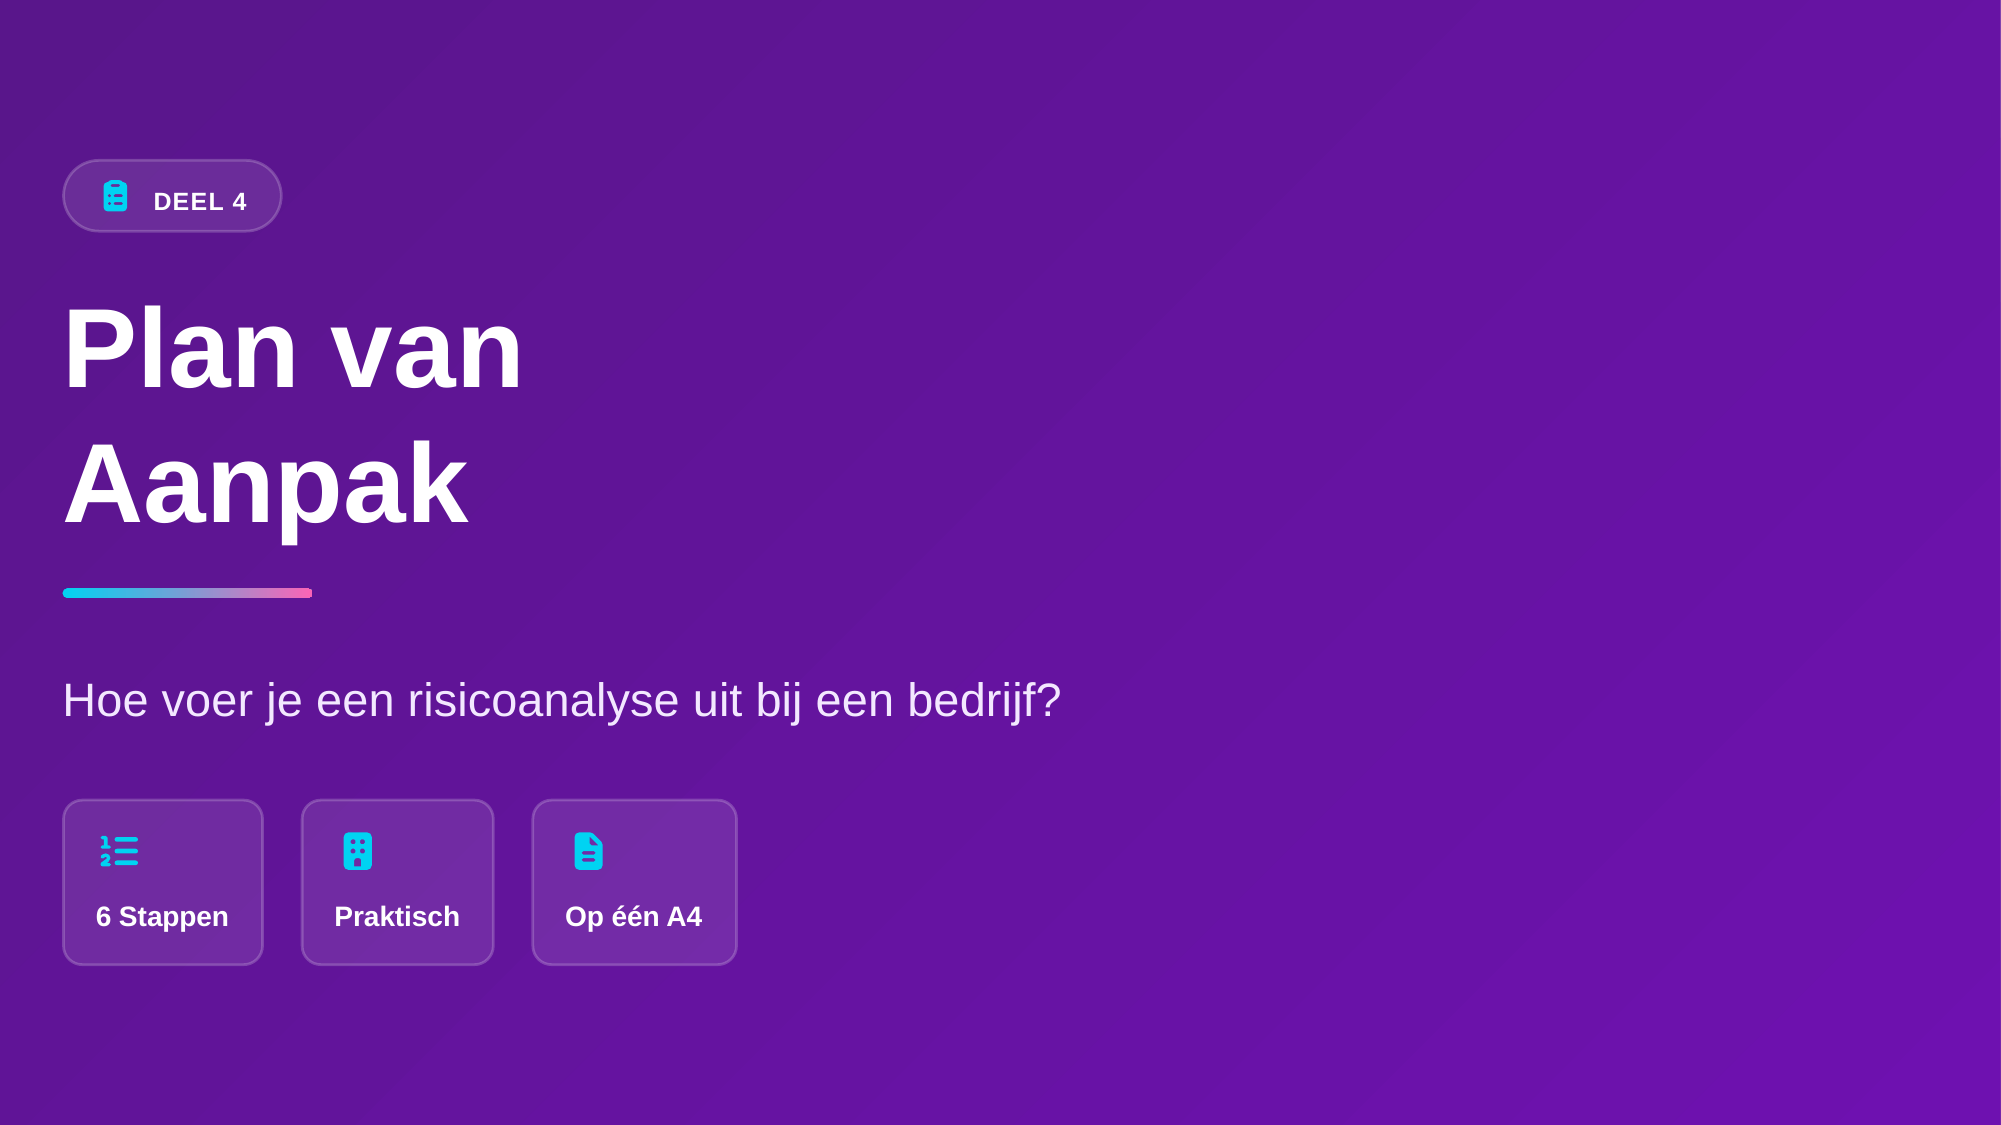

DEEL 4

Plan van
Aanpak

Hoe voer je een risicoanalyse uit bij een bedrijf?

6 Stappen
Praktisch
Op één A4